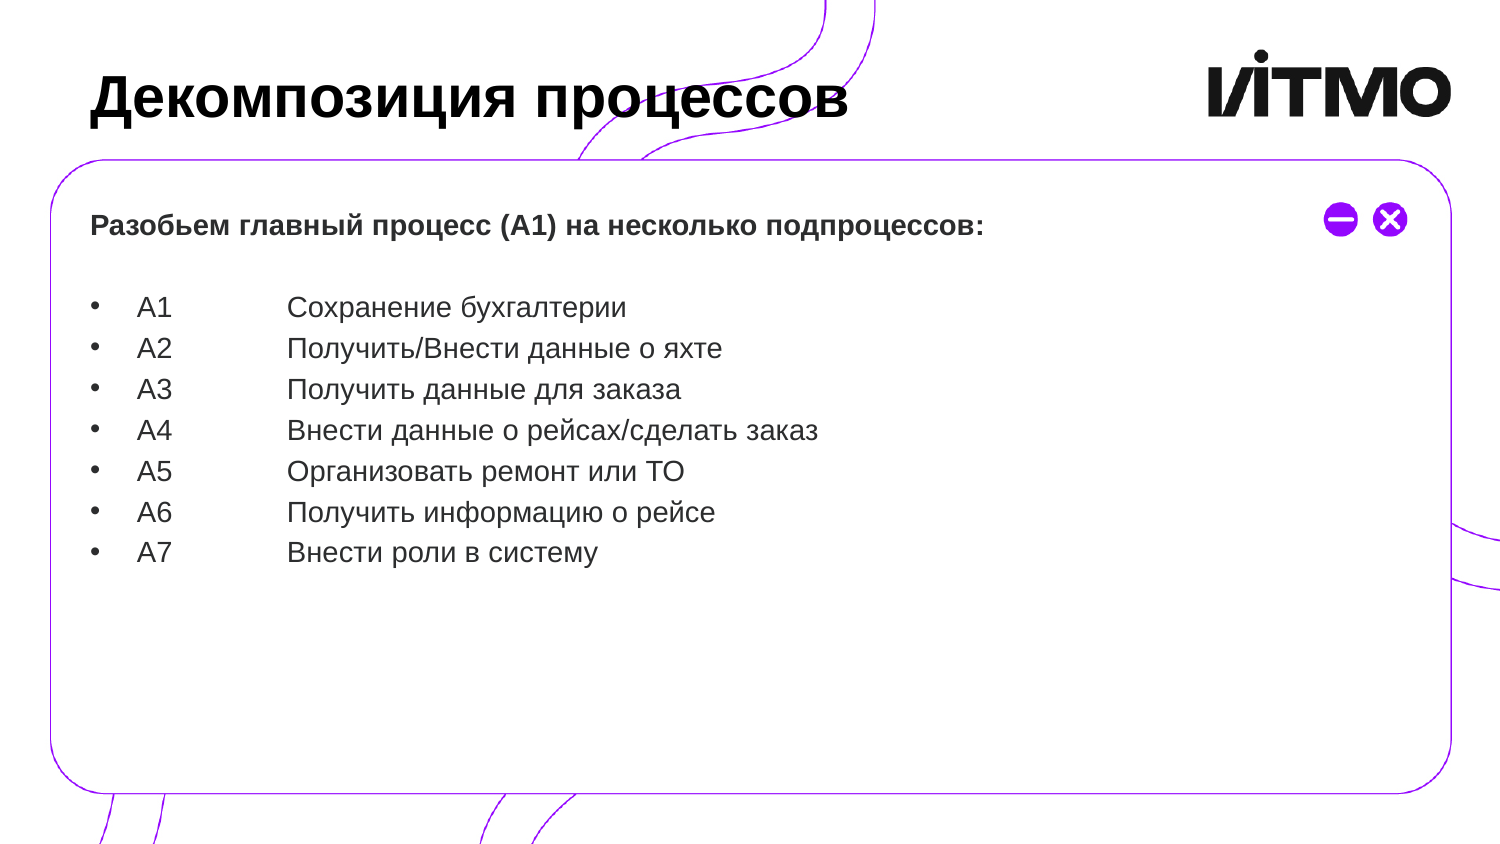

# Декомпозиция процессов
Разобьем главный процесс (A1) на несколько подпроцессов:

A1	Сохранение бухгалтерии
A2 	Получить/Внести данные о яхте
A3 	Получить данные для заказа
A4 	Внести данные о рейсах/сделать заказ
A5	Организовать ремонт или ТО
A6	Получить информацию о рейсе
A7	Внести роли в систему